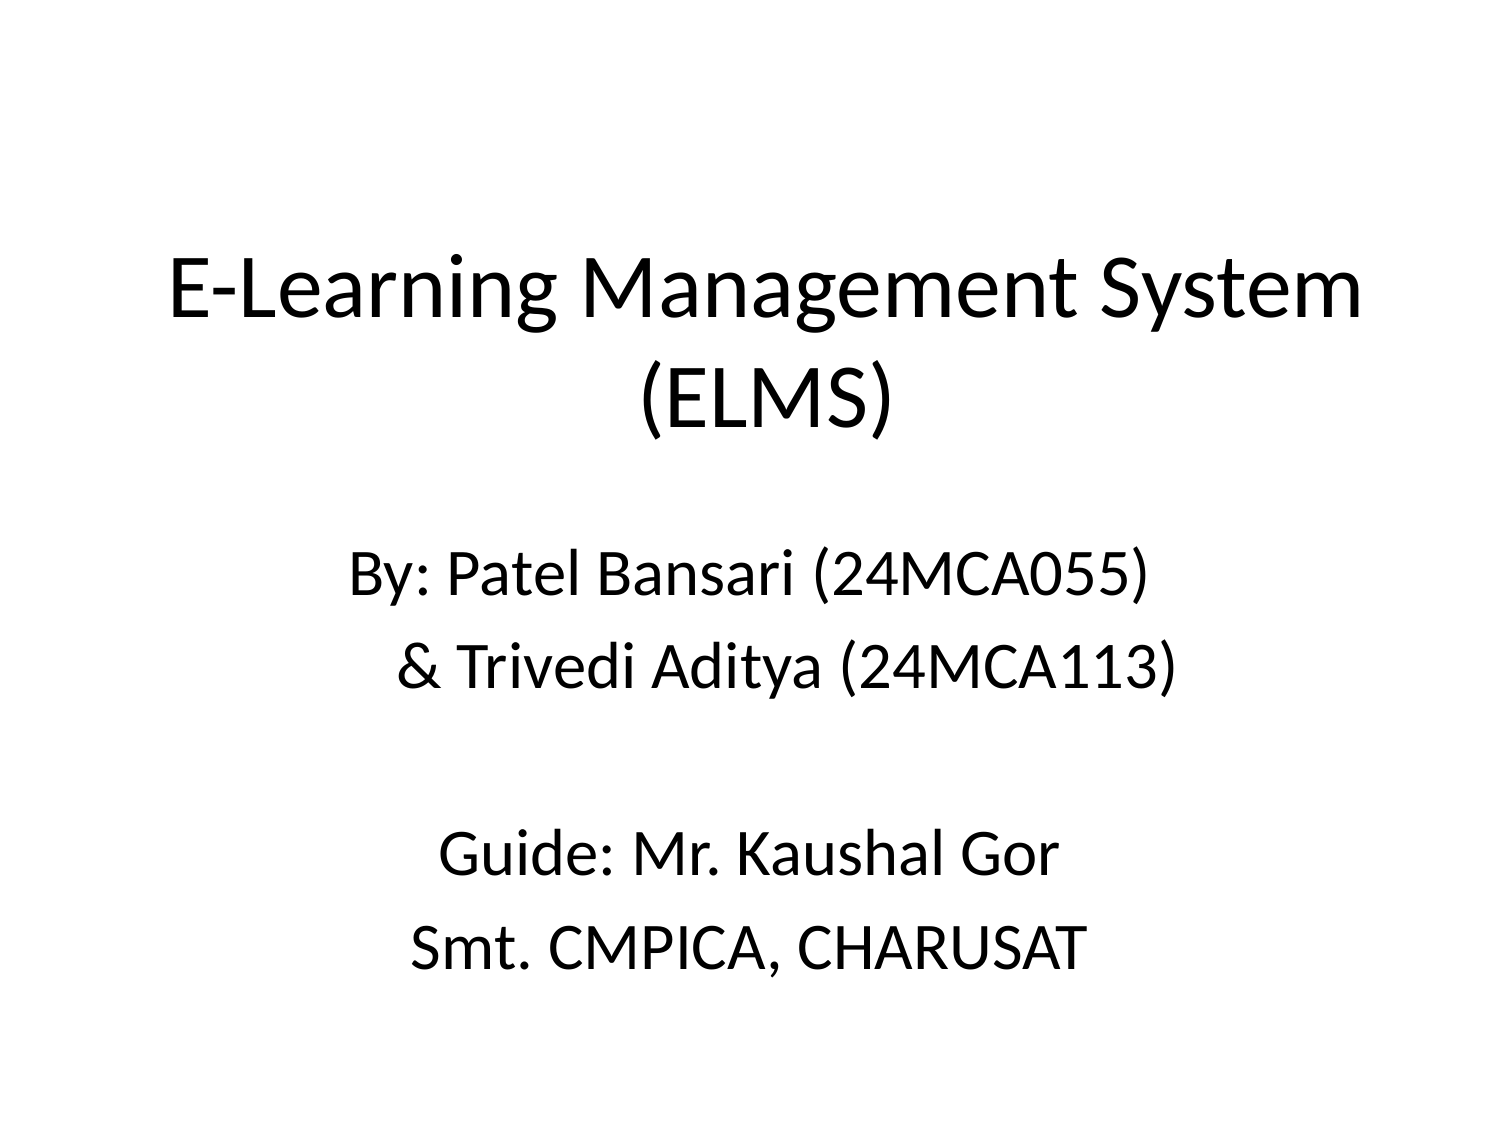

# E-Learning Management System (ELMS)
By: Patel Bansari (24MCA055)
     & Trivedi Aditya (24MCA113)

Guide: Mr. Kaushal Gor
Smt. CMPICA, CHARUSAT